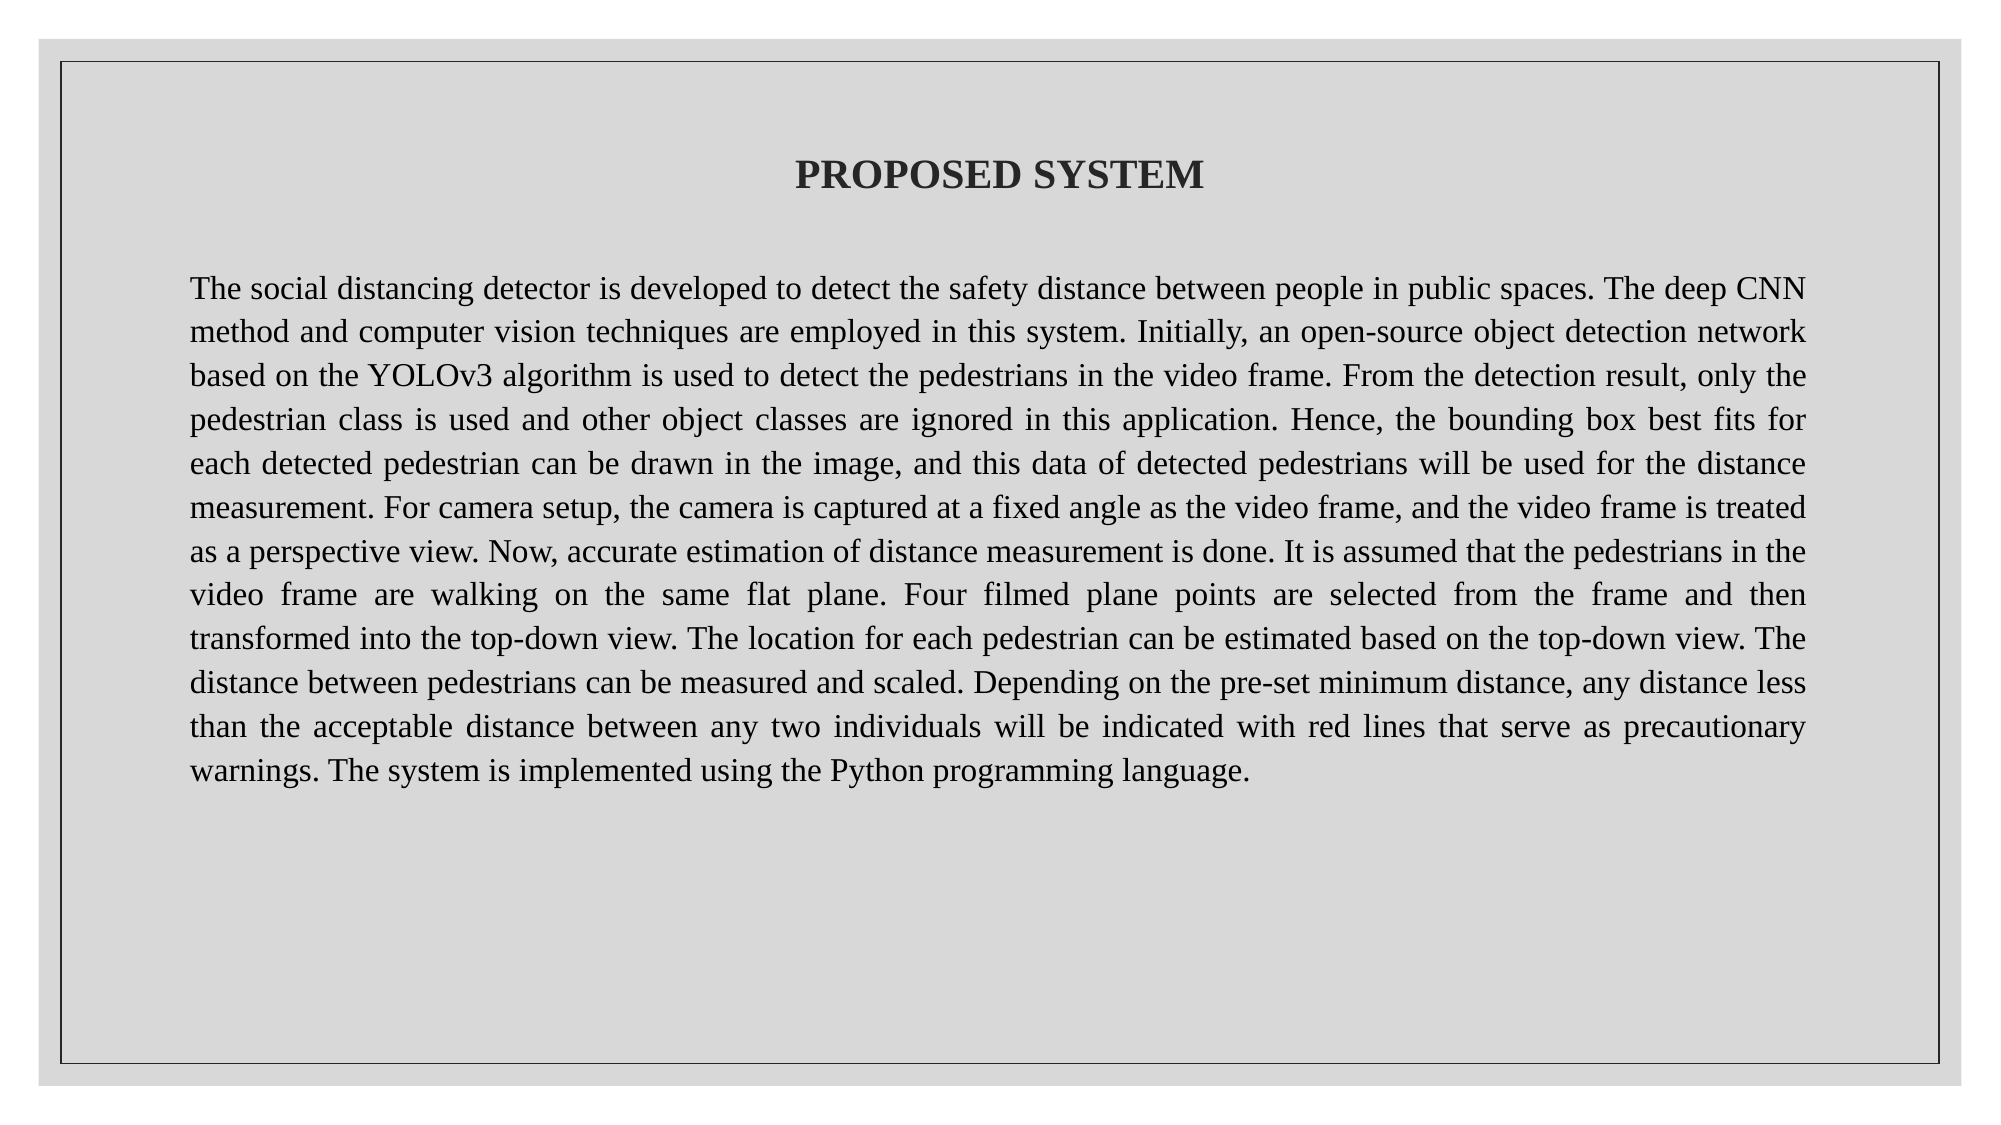

# PROPOSED SYSTEM
The social distancing detector is developed to detect the safety distance between people in public spaces. The deep CNN method and computer vision techniques are employed in this system. Initially, an open-source object detection network based on the YOLOv3 algorithm is used to detect the pedestrians in the video frame. From the detection result, only the pedestrian class is used and other object classes are ignored in this application. Hence, the bounding box best fits for each detected pedestrian can be drawn in the image, and this data of detected pedestrians will be used for the distance measurement. For camera setup, the camera is captured at a fixed angle as the video frame, and the video frame is treated as a perspective view. Now, accurate estimation of distance measurement is done. It is assumed that the pedestrians in the video frame are walking on the same flat plane. Four filmed plane points are selected from the frame and then transformed into the top-down view. The location for each pedestrian can be estimated based on the top-down view. The distance between pedestrians can be measured and scaled. Depending on the pre-set minimum distance, any distance less than the acceptable distance between any two individuals will be indicated with red lines that serve as precautionary warnings. The system is implemented using the Python programming language.